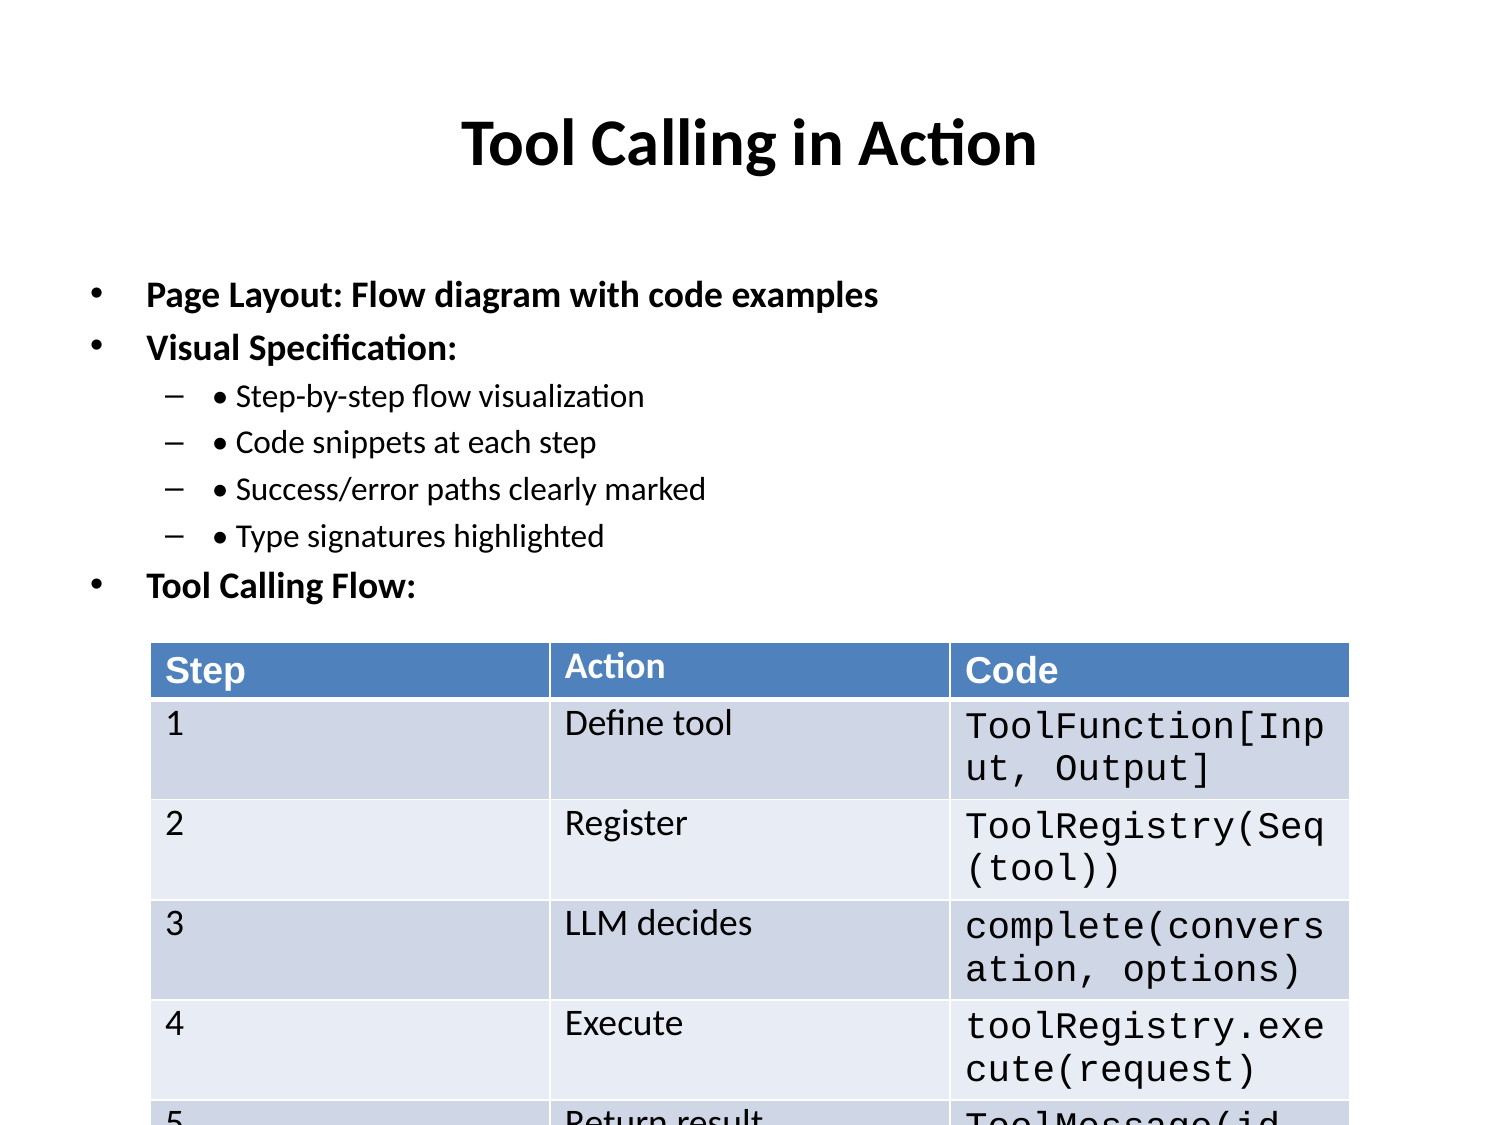

# Tool Calling in Action
Page Layout: Flow diagram with code examples
Visual Specification:
• Step-by-step flow visualization
• Code snippets at each step
• Success/error paths clearly marked
• Type signatures highlighted
Tool Calling Flow:
| Step | Action | Code |
| --- | --- | --- |
| 1 | Define tool | ToolFunction[Input, Output] |
| 2 | Register | ToolRegistry(Seq(tool)) |
| 3 | LLM decides | complete(conversation, options) |
| 4 | Execute | toolRegistry.execute(request) |
| 5 | Return result | ToolMessage(id, result) |